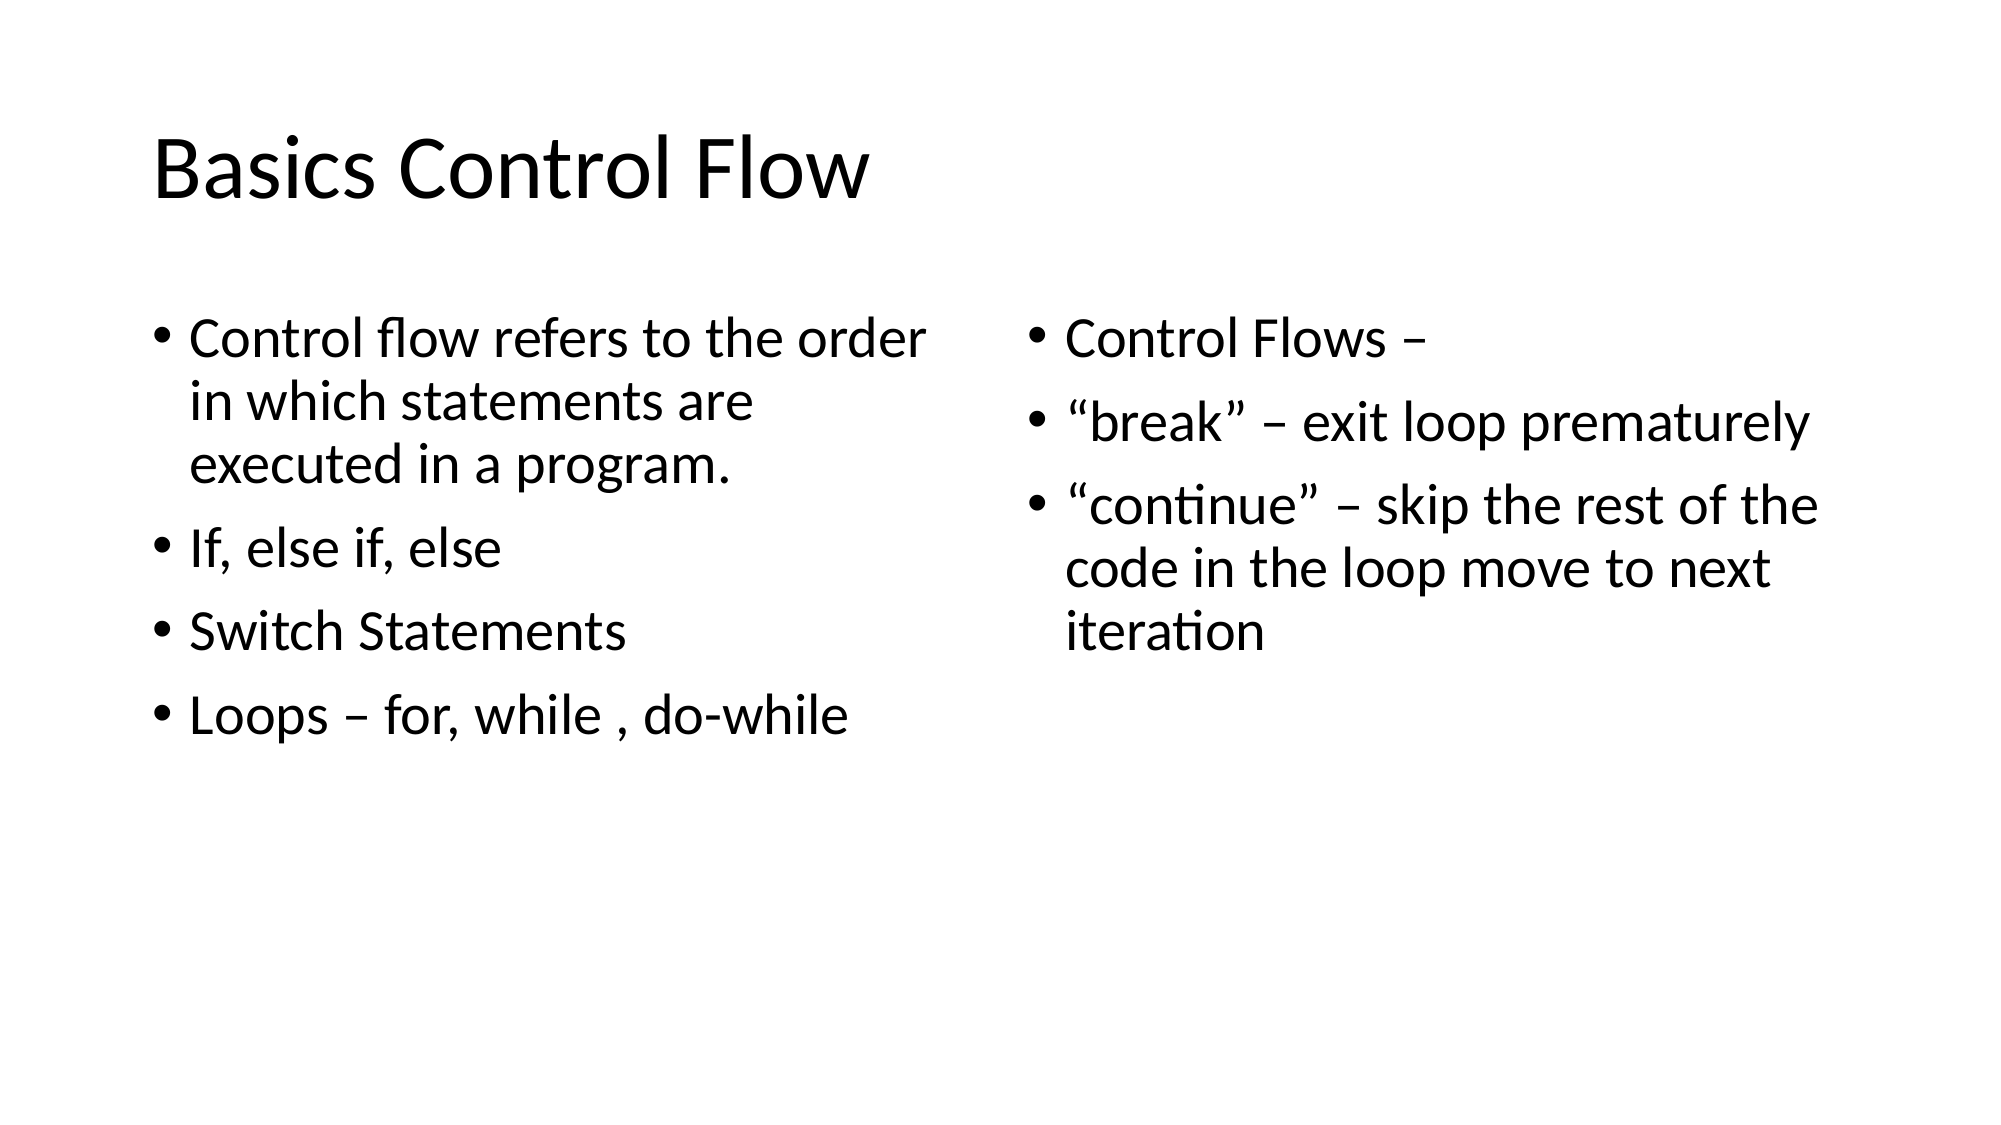

# Basics Control Flow
Control flow refers to the order in which statements are executed in a program.
If, else if, else
Switch Statements
Loops – for, while , do-while

Control Flows –
“break” – exit loop prematurely
“continue” – skip the rest of the code in the loop move to next iteration